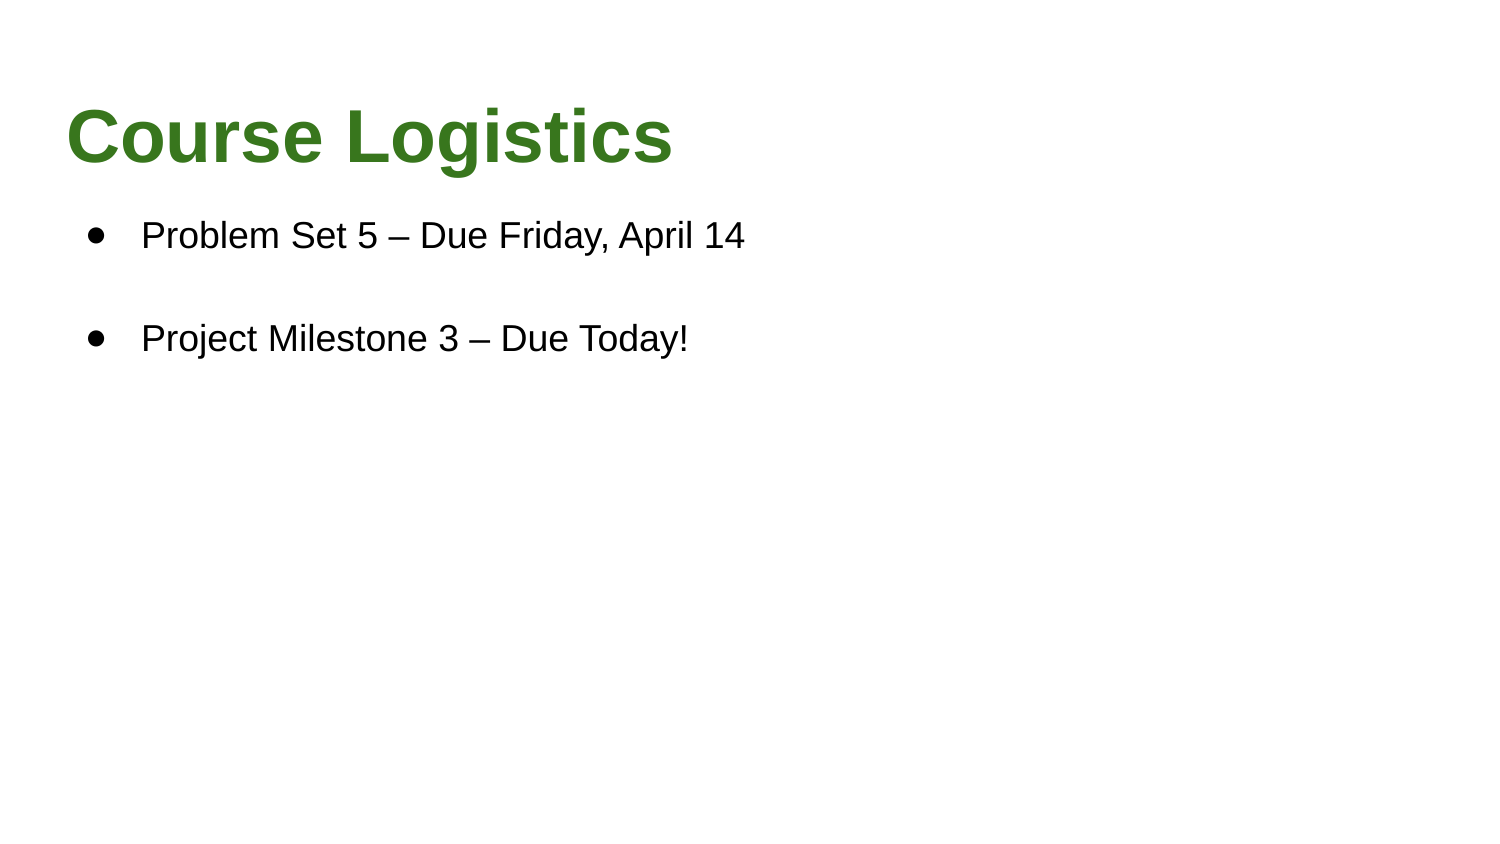

# Course Logistics
Problem Set 5 – Due Friday, April 14

Project Milestone 3 – Due Today!